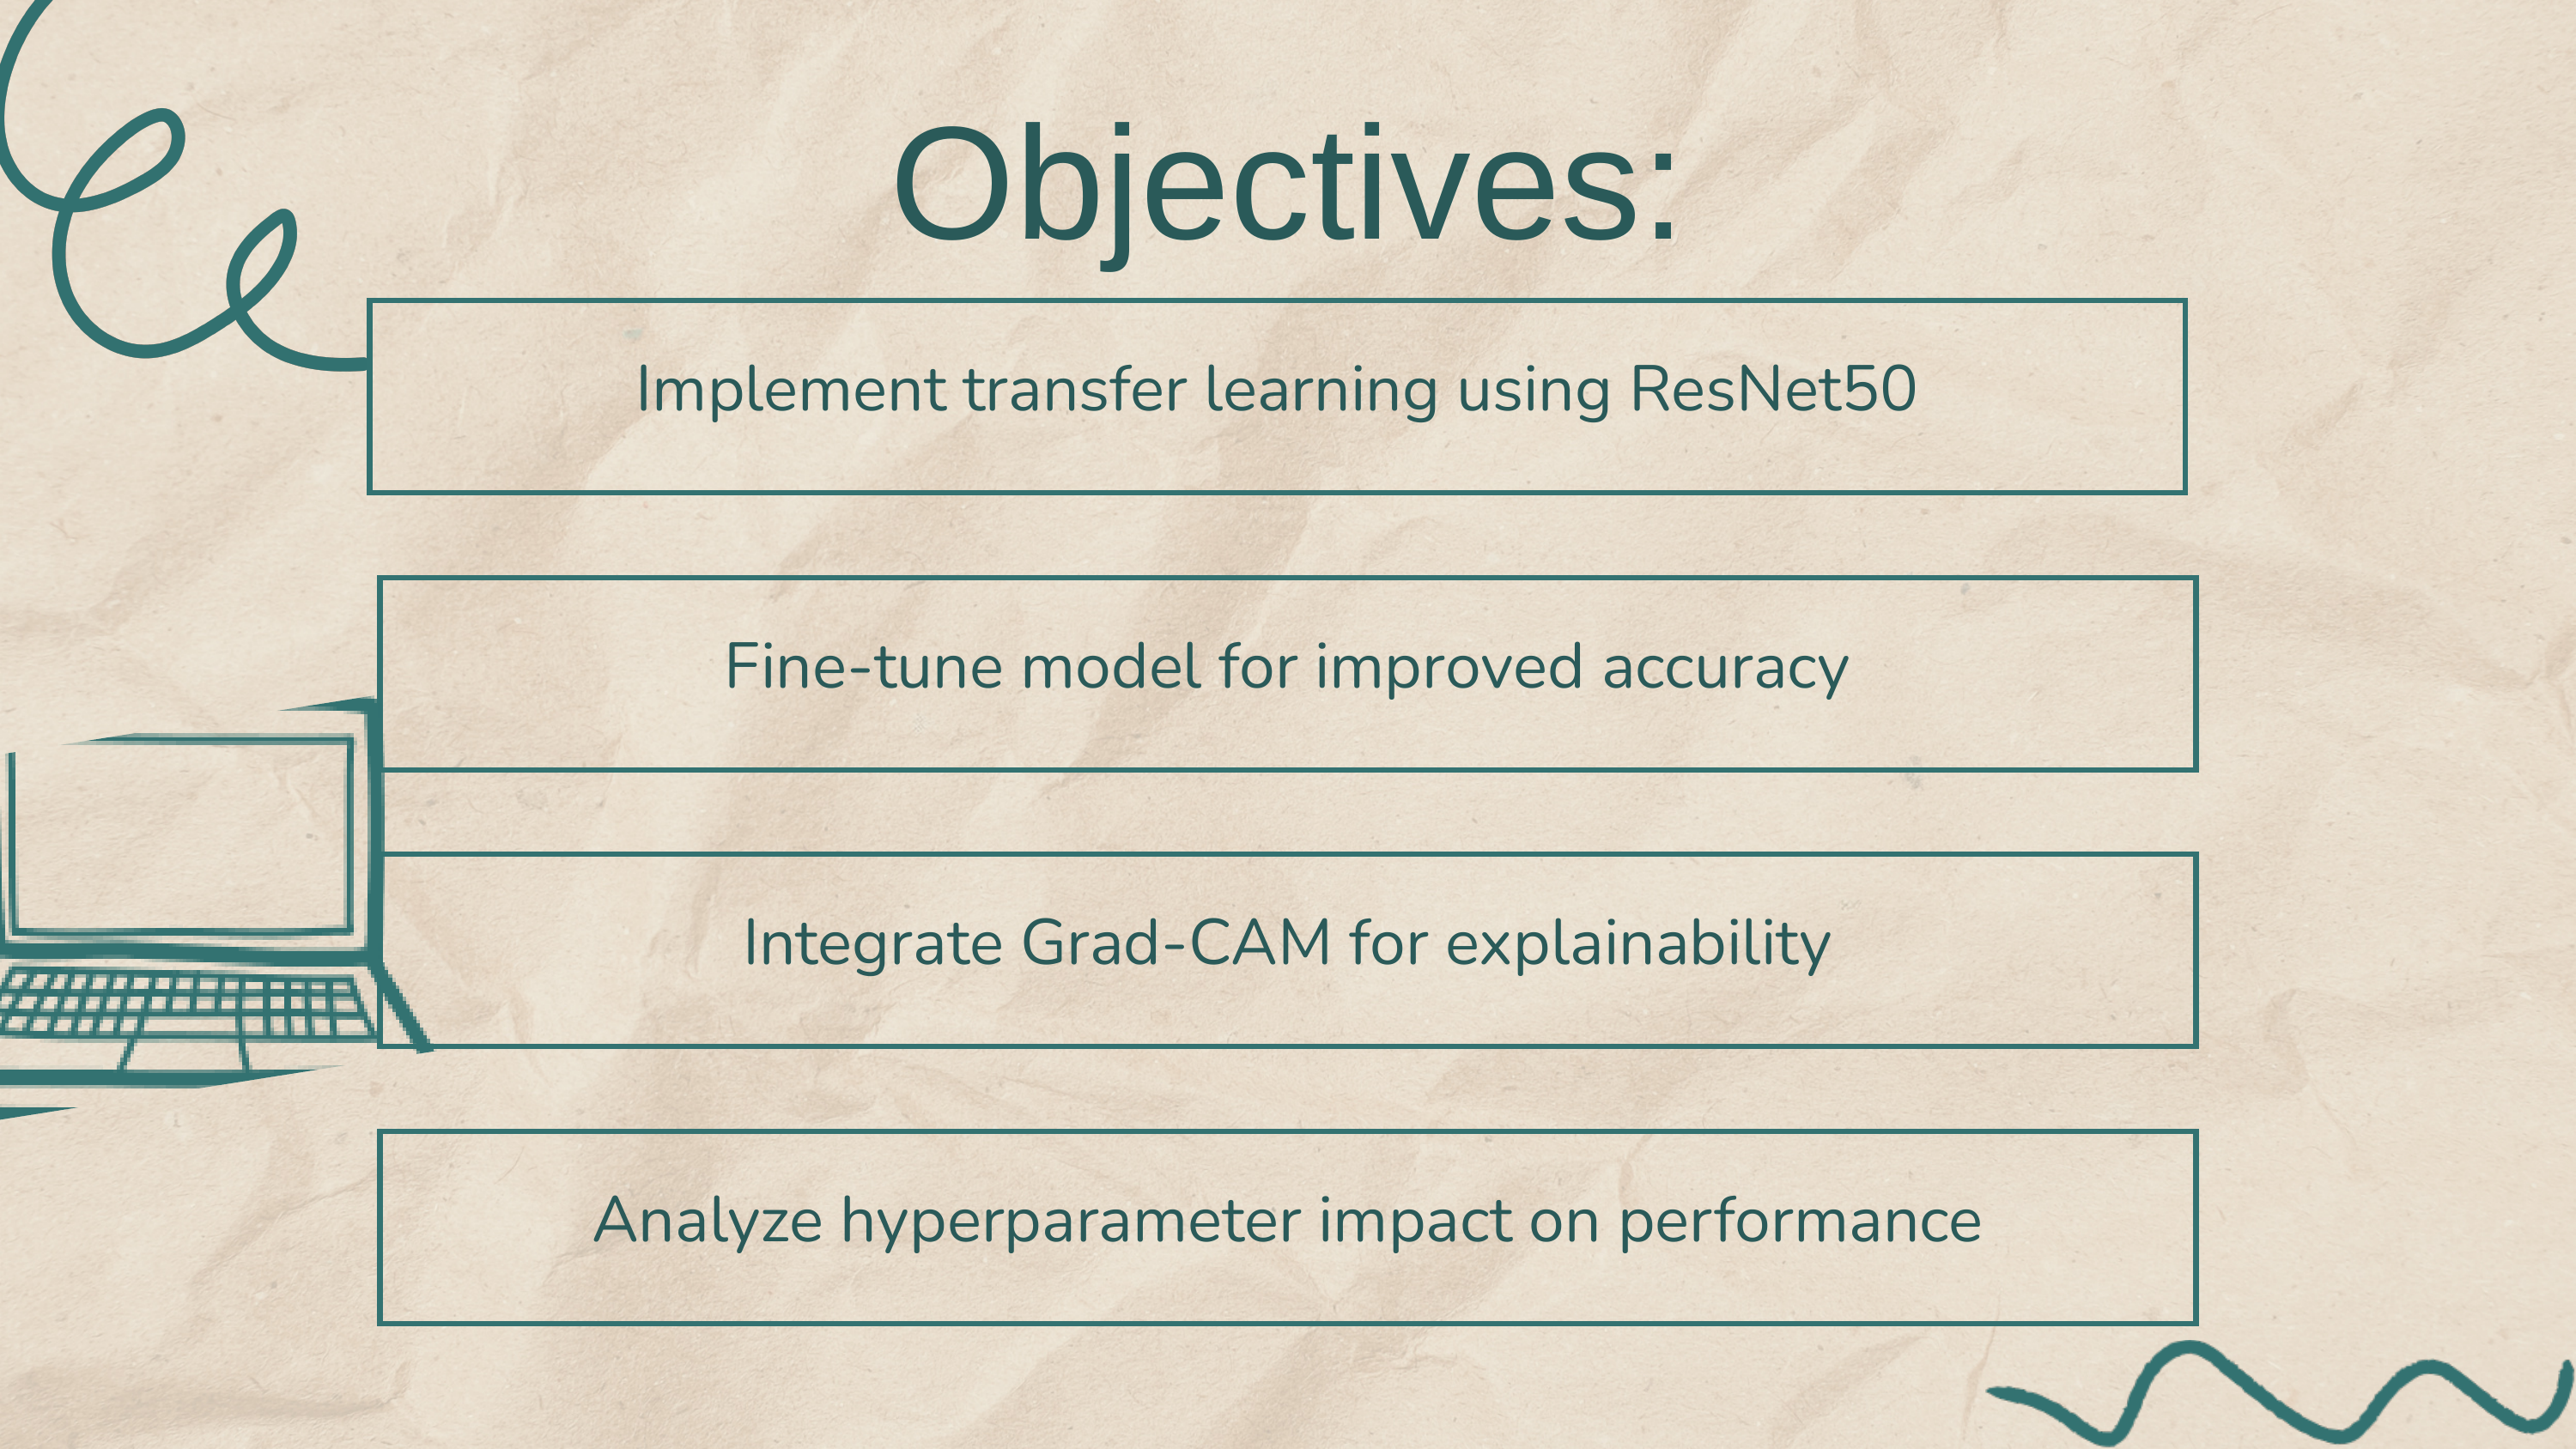

Objectives:

Implement transfer learning using ResNet50

Fine-tune model for improved accuracy

Integrate Grad-CAM for explainability

Analyze hyperparameter impact on performance